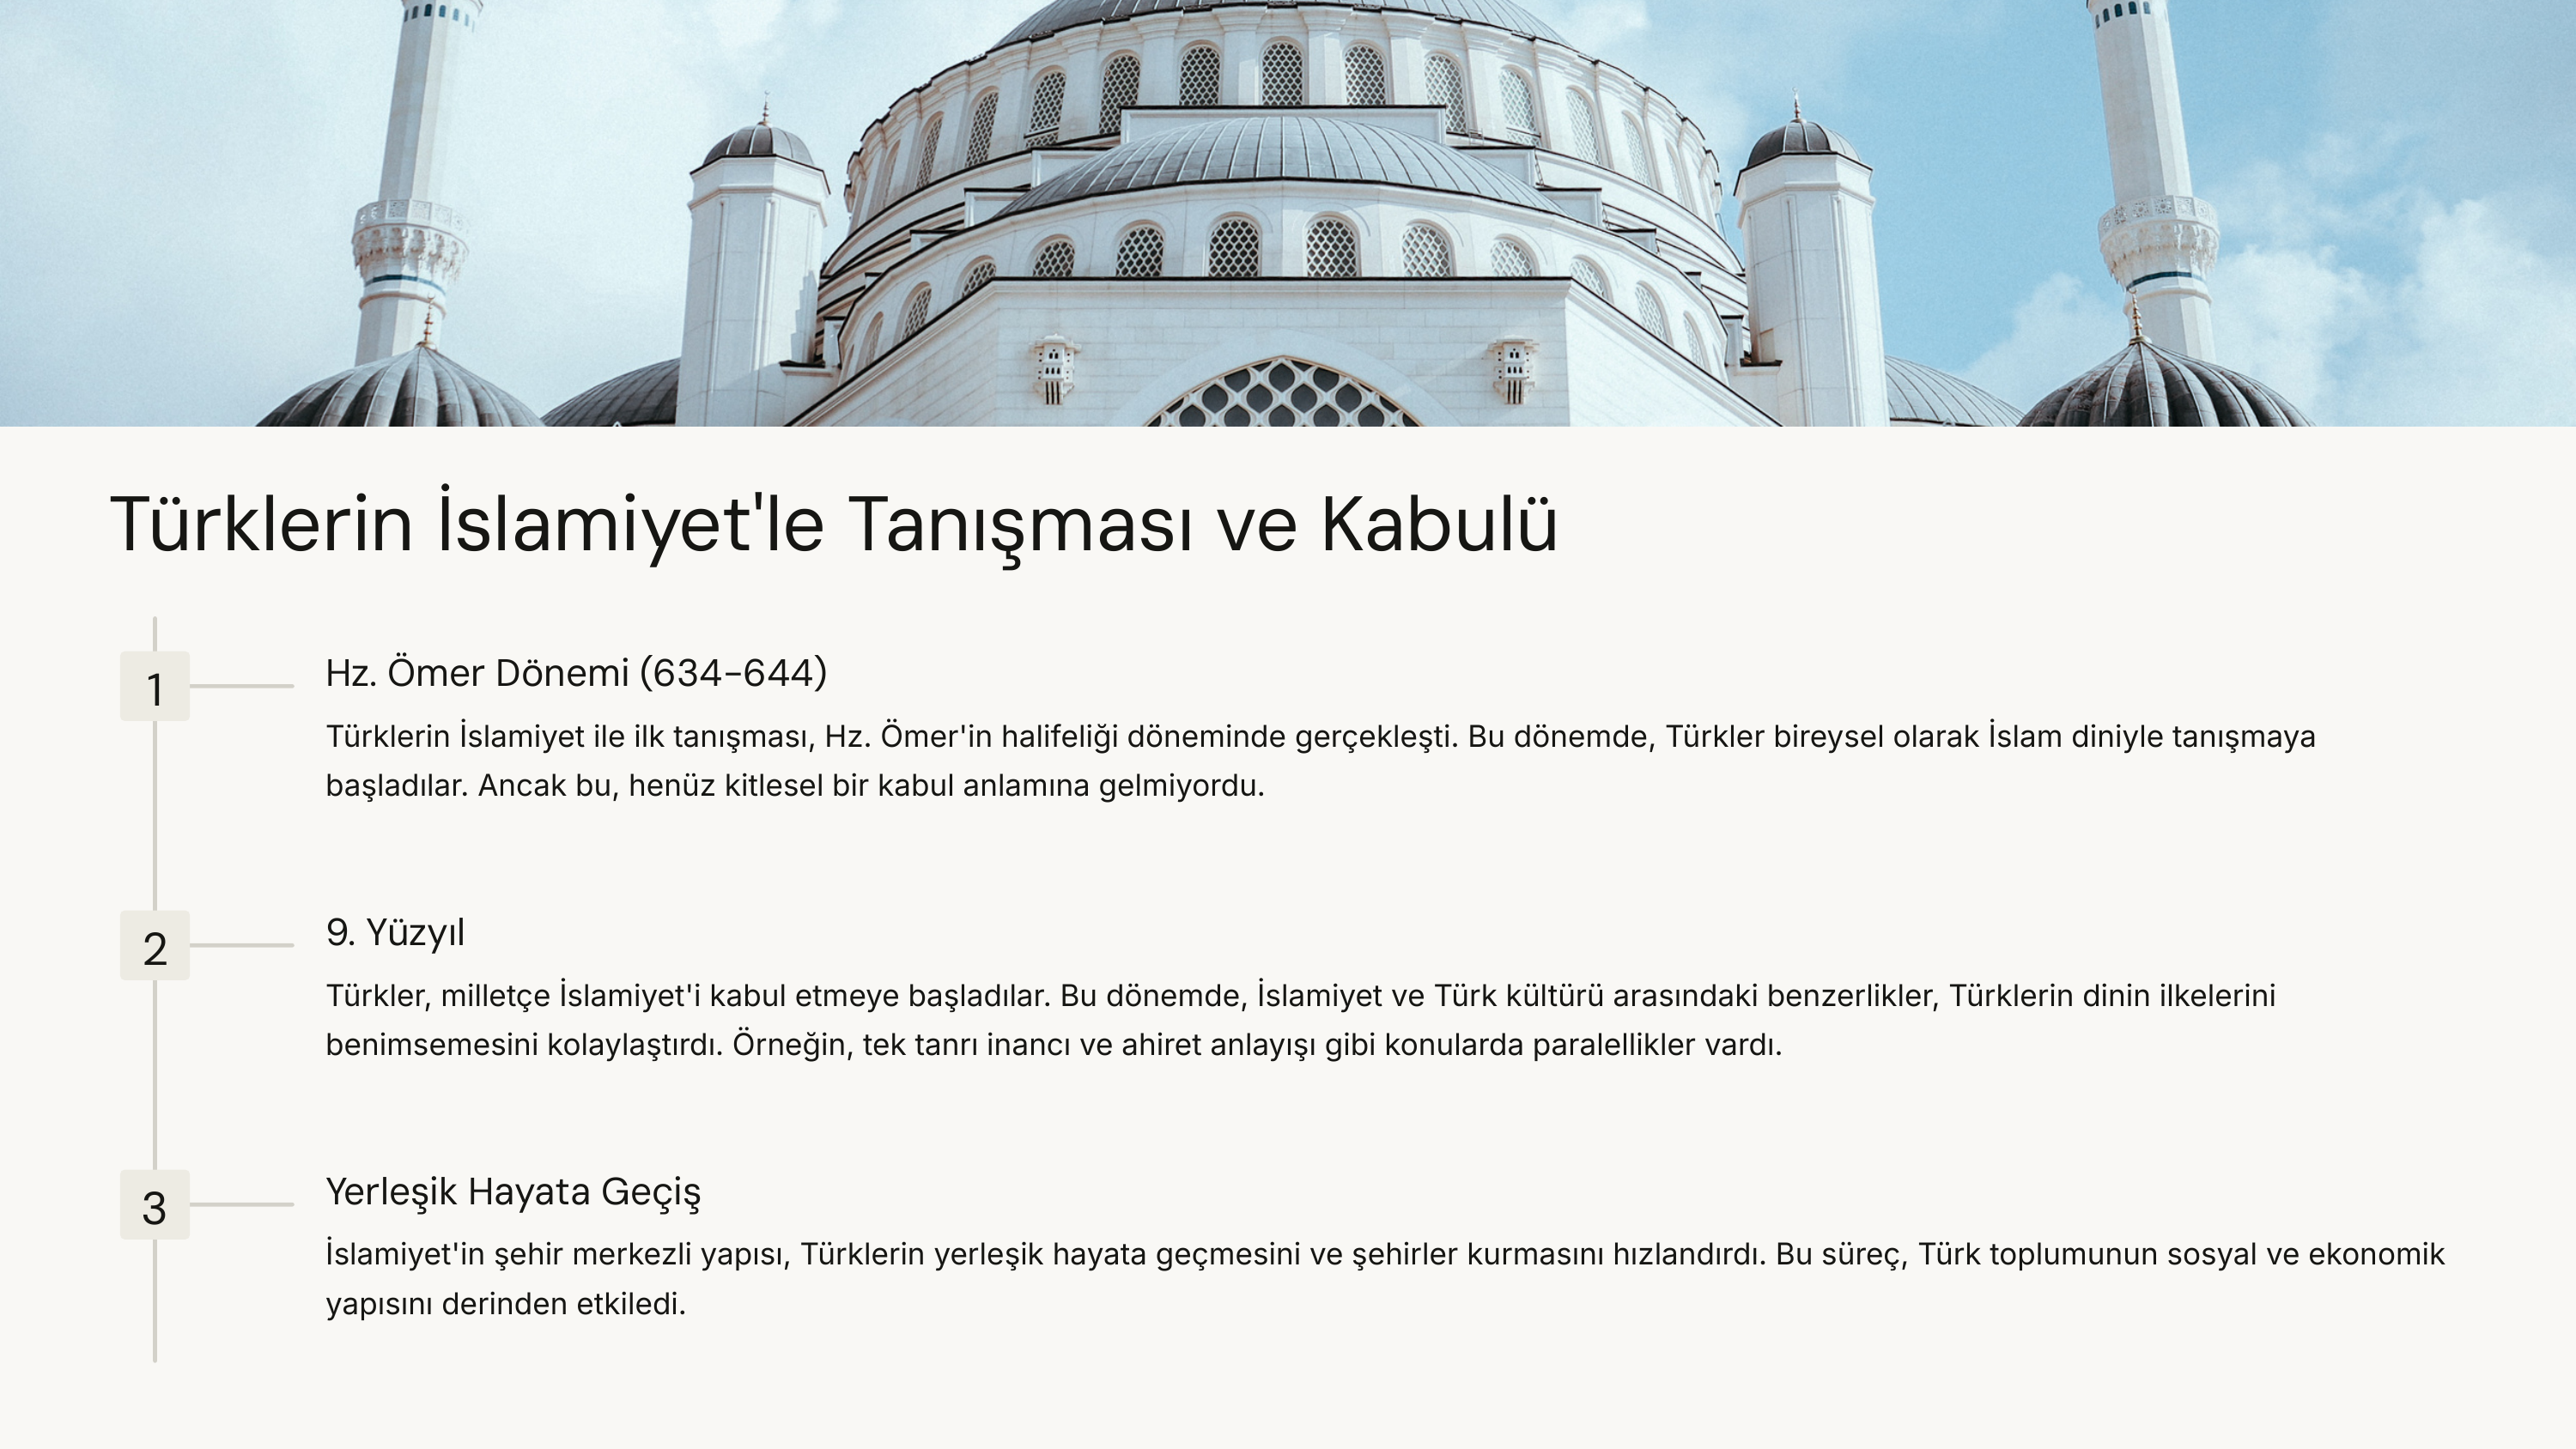

Türklerin İslamiyet'le Tanışması ve Kabulü

Hz. Ömer Dönemi (634-644)

1

Türklerin İslamiyet ile ilk tanışması, Hz. Ömer'in halifeliği döneminde gerçekleşti. Bu dönemde, Türkler bireysel olarak İslam diniyle tanışmaya başladılar. Ancak bu, henüz kitlesel bir kabul anlamına gelmiyordu.
9. Yüzyıl

2

Türkler, milletçe İslamiyet'i kabul etmeye başladılar. Bu dönemde, İslamiyet ve Türk kültürü arasındaki benzerlikler, Türklerin dinin ilkelerini benimsemesini kolaylaştırdı. Örneğin, tek tanrı inancı ve ahiret anlayışı gibi konularda paralellikler vardı.
Yerleşik Hayata Geçiş

3

İslamiyet'in şehir merkezli yapısı, Türklerin yerleşik hayata geçmesini ve şehirler kurmasını hızlandırdı. Bu süreç, Türk toplumunun sosyal ve ekonomik yapısını derinden etkiledi.